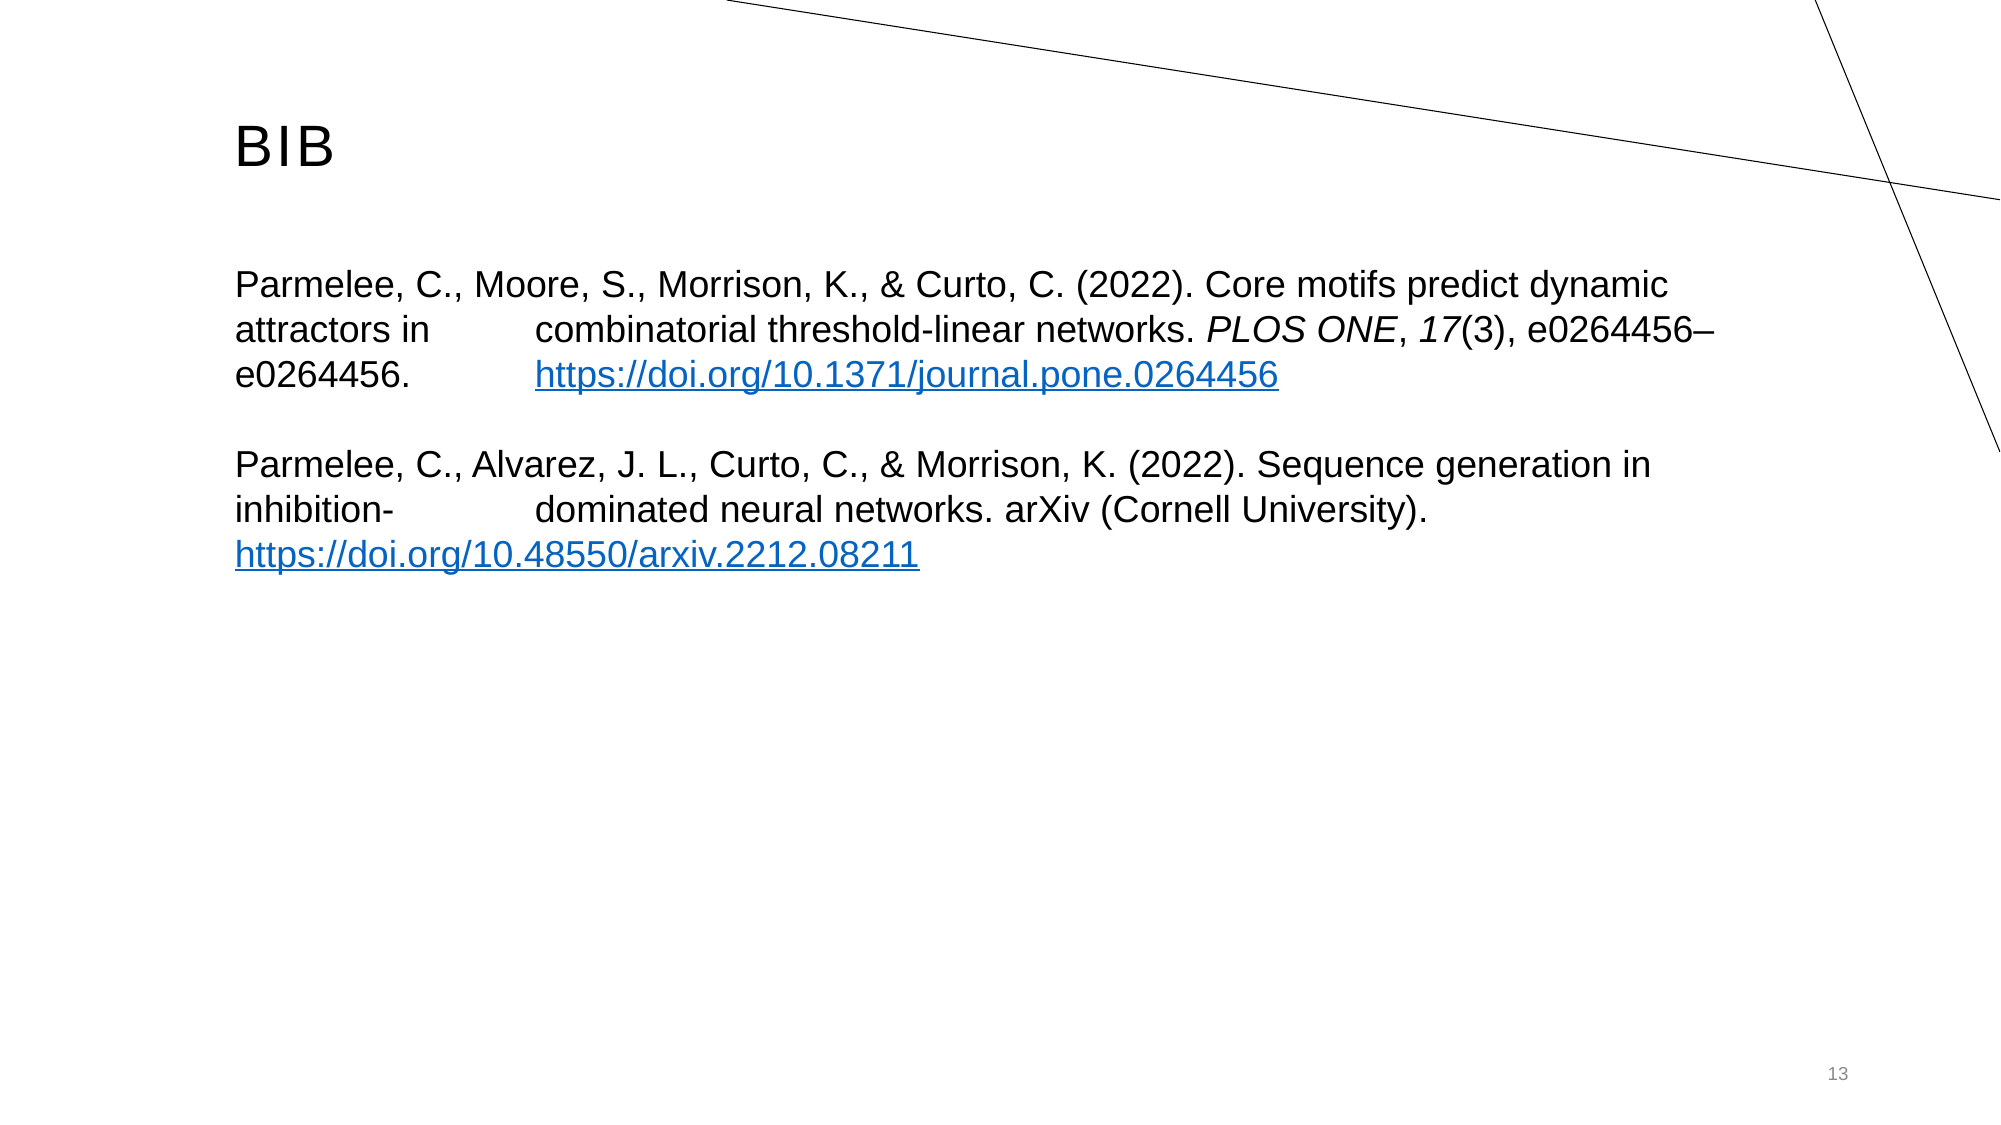

# Bib
Parmelee, C., Moore, S., Morrison, K., & Curto, C. (2022). Core motifs predict dynamic attractors in 	combinatorial threshold-linear networks. PLOS ONE, 17(3), e0264456–e0264456. 	https://doi.org/10.1371/journal.pone.0264456

Parmelee, C., Alvarez, J. L., Curto, C., & Morrison, K. (2022). Sequence generation in inhibition-	dominated neural networks. arXiv (Cornell University). 	https://doi.org/10.48550/arxiv.2212.08211
13